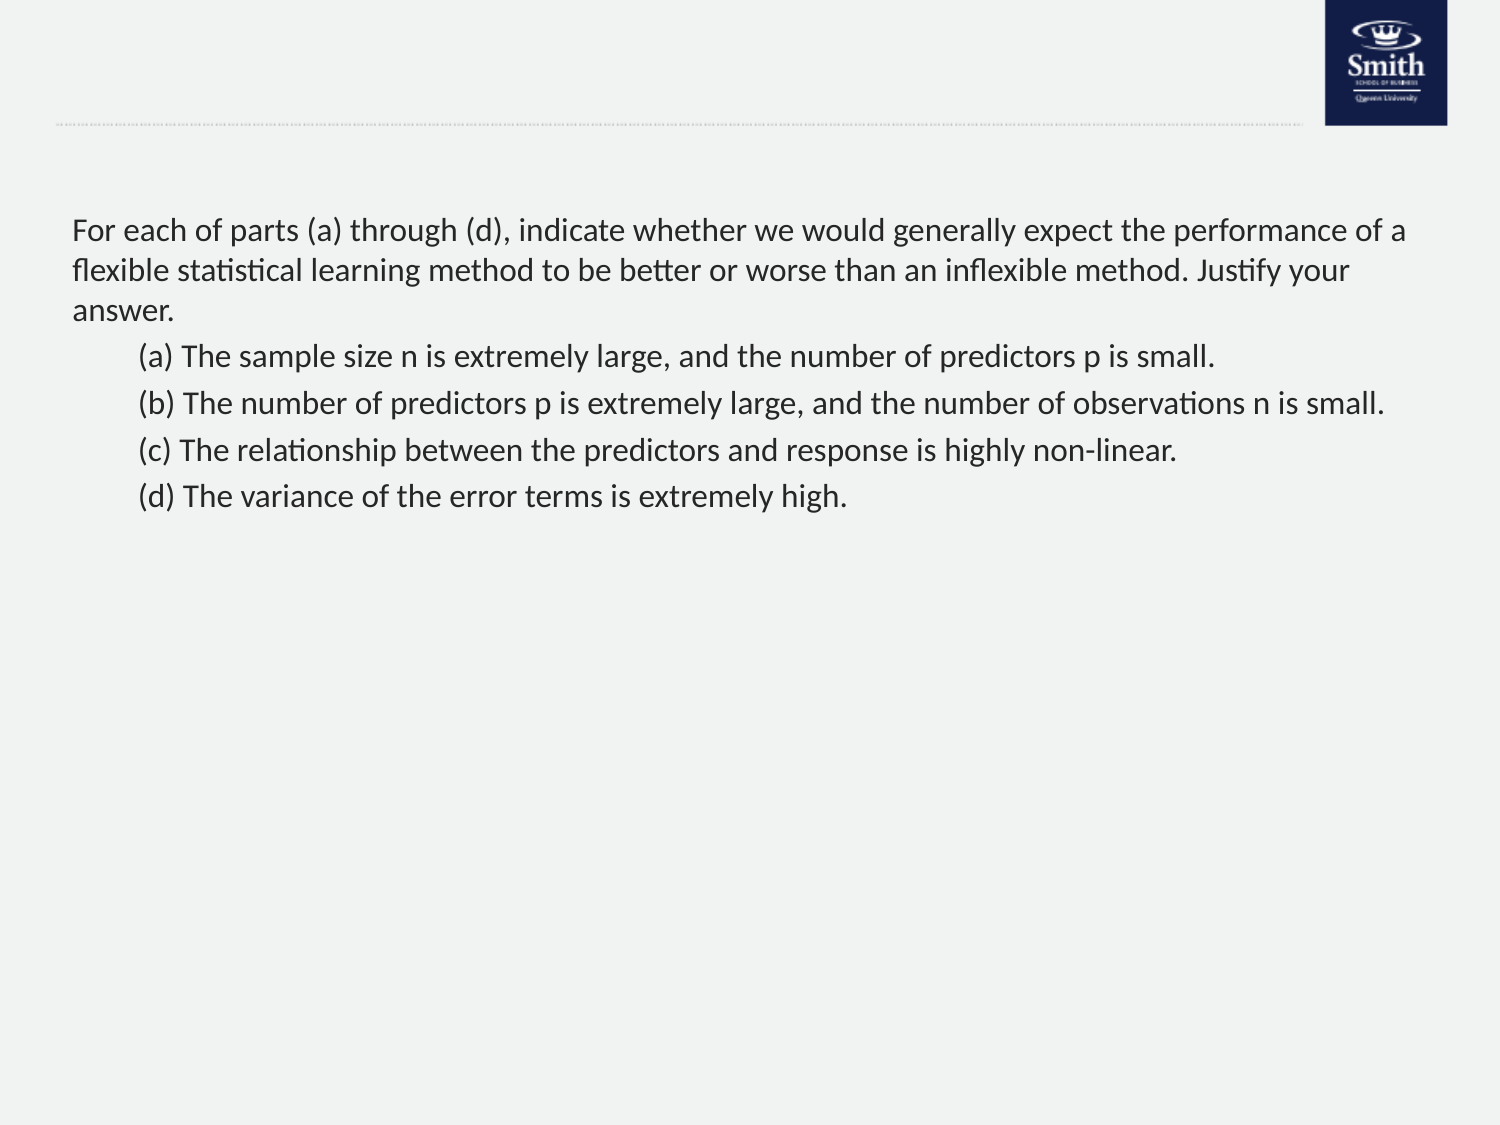

For each of parts (a) through (d), indicate whether we would generally expect the performance of a flexible statistical learning method to be better or worse than an inflexible method. Justify your answer.
(a) The sample size n is extremely large, and the number of predictors p is small.
(b) The number of predictors p is extremely large, and the number of observations n is small.
(c) The relationship between the predictors and response is highly non-linear.
(d) The variance of the error terms is extremely high.